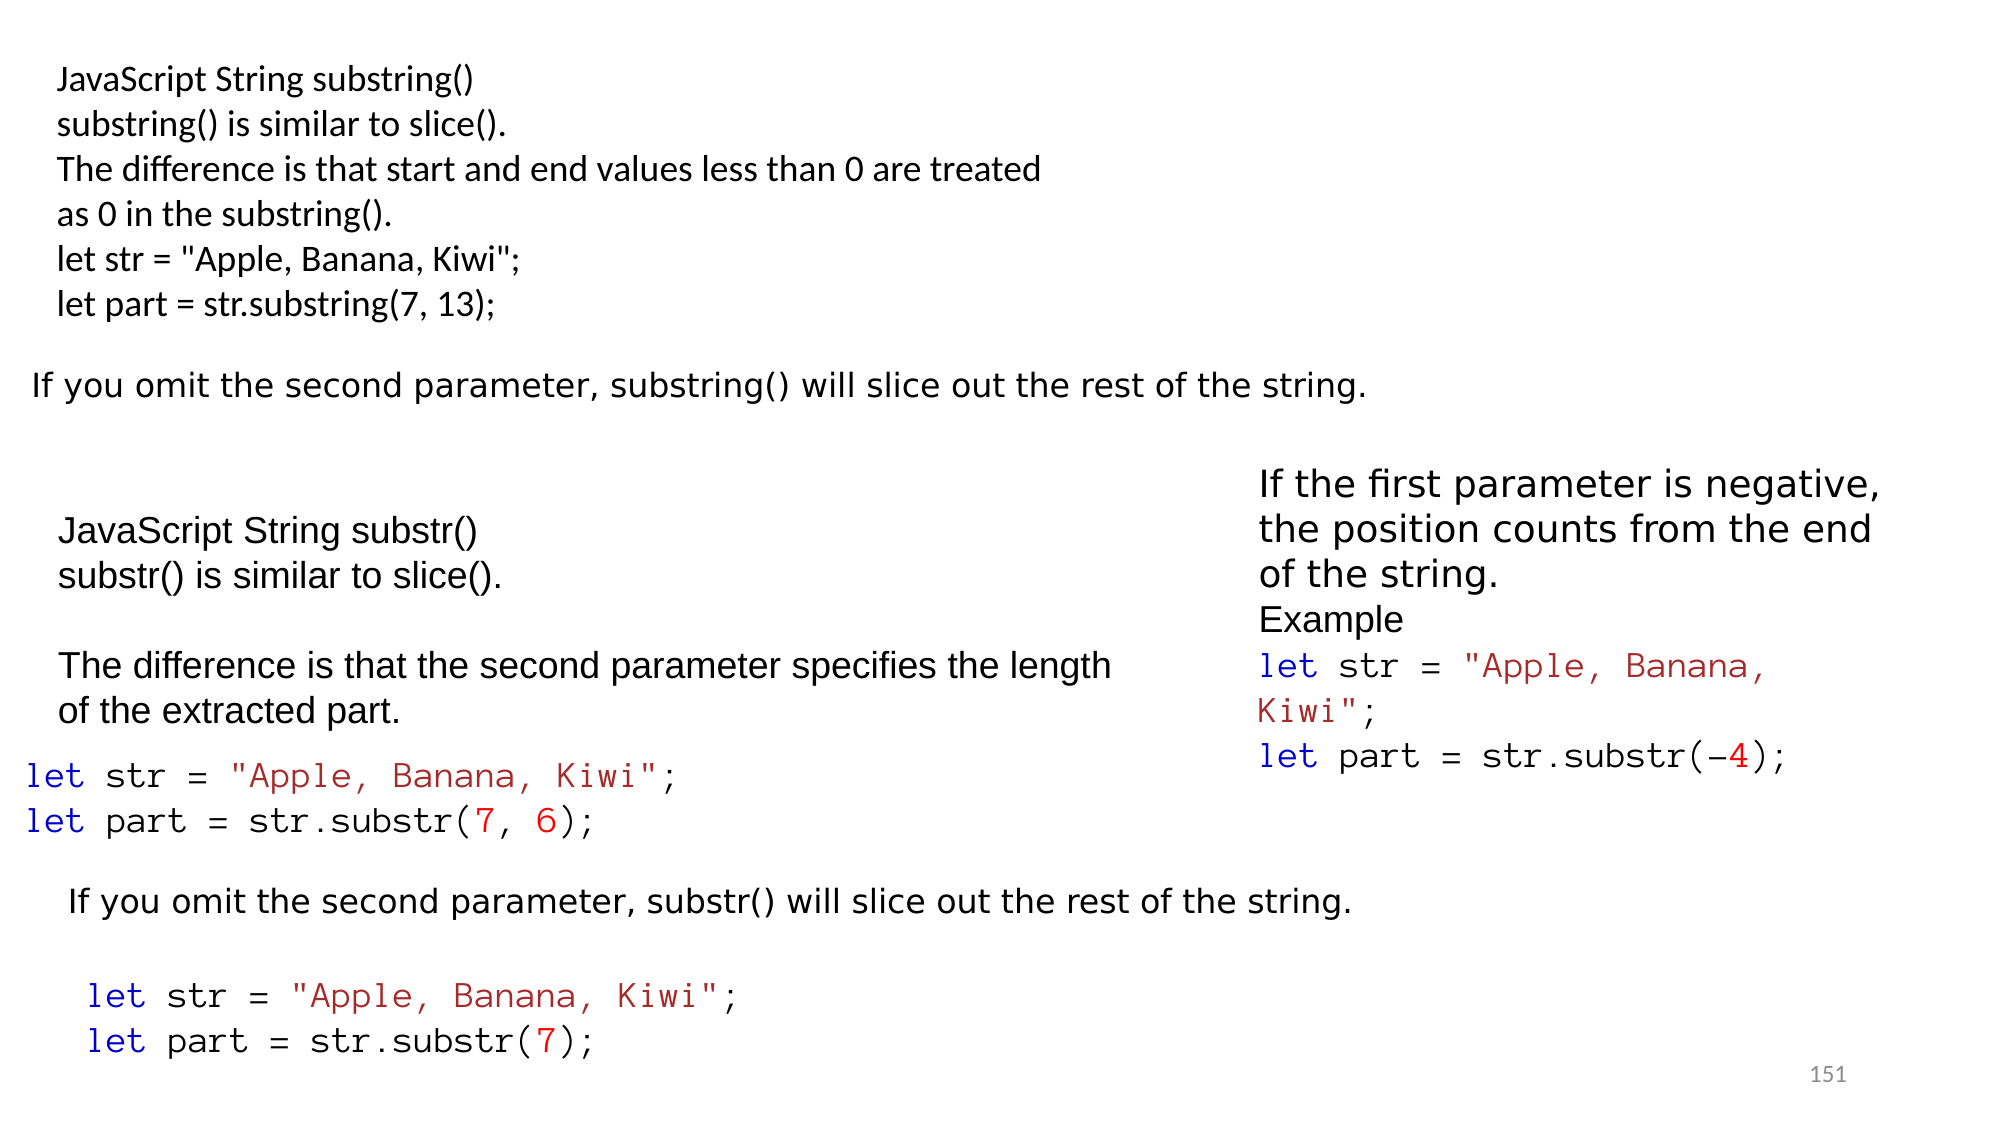

JavaScript String substring()
substring() is similar to slice().
The difference is that start and end values less than 0 are treated as 0 in the substring().
let str = "Apple, Banana, Kiwi";
let part = str.substring(7, 13);
If you omit the second parameter, substring() will slice out the rest of the string.
If the first parameter is negative, the position counts from the end of the string.
Example
let str = "Apple, Banana, Kiwi";
let part = str.substr(-4);
JavaScript String substr()
substr() is similar to slice().

The difference is that the second parameter specifies the length of the extracted part.
let str = "Apple, Banana, Kiwi";
let part = str.substr(7, 6);
If you omit the second parameter, substr() will slice out the rest of the string.
let str = "Apple, Banana, Kiwi";
let part = str.substr(7);
151